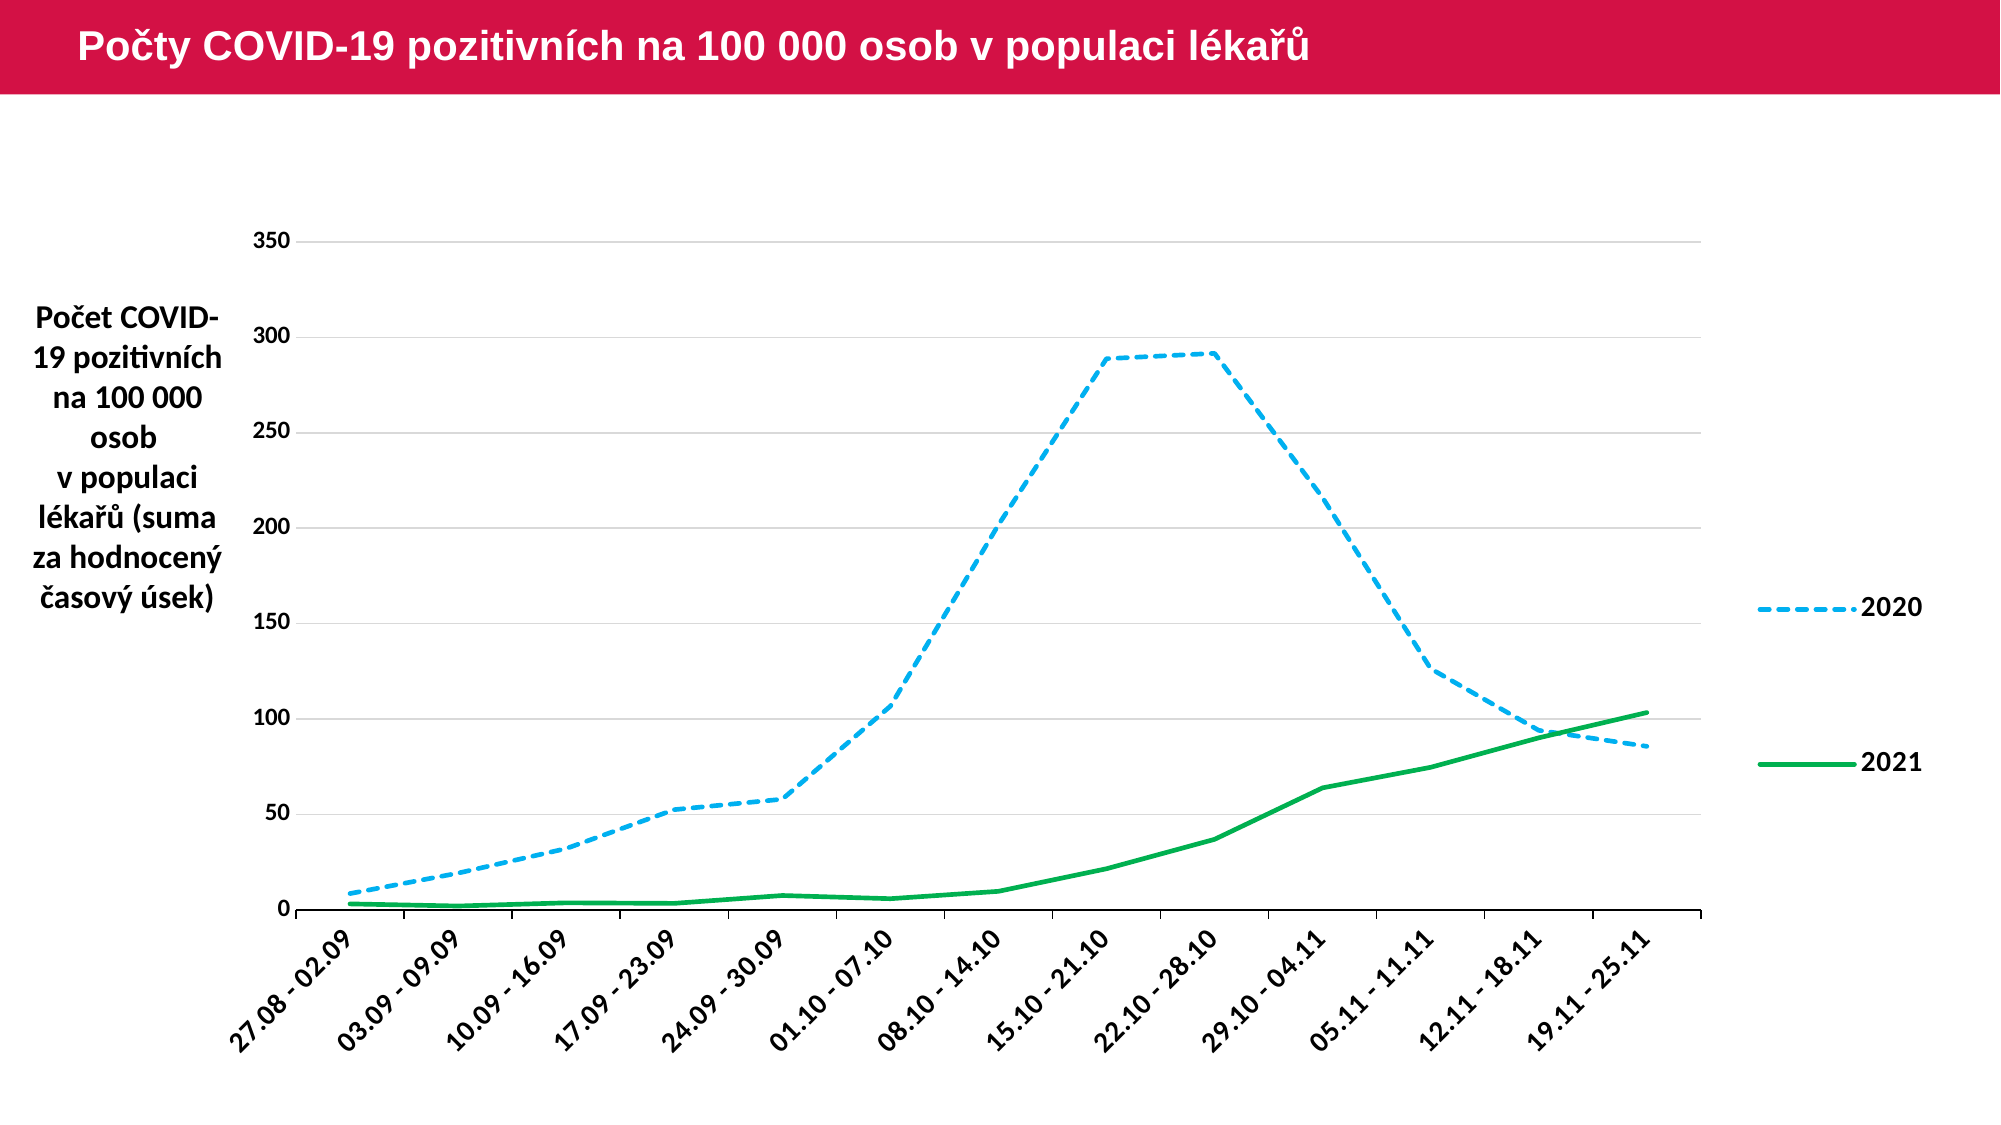

# Počty COVID-19 pozitivních na 100 000 osob v populaci lékařů

### Chart

| Category | 2020 | 2021 |
|---|---|---|
| 27.08 - 02.09 | 8.4751508 | 3.0584355 |
| 03.09 - 09.09 | 19.1701577 | 1.9426906 |
| 10.09 - 16.09 | 32.0584926 | 3.600021 |
| 17.09 - 23.09 | 52.4570665 | 3.3158972 |
| 24.09 - 30.09 | 57.9241333 | 7.4446408 |
| 01.10 - 07.10 | 106.6884139 | 5.7828299 |
| 08.10 - 14.10 | 201.7479239 | 9.6373864 |
| 15.10 - 21.10 | 288.8328198 | 21.4761848 |
| 22.10 - 28.10 | 291.643454 | 36.8924447 |
| 29.10 - 04.11 | 215.9893341 | 63.874014 |
| 05.11 - 11.11 | 126.3184839 | 74.6346756 |
| 12.11 - 18.11 | 94.0118877 | 90.0876081 |
| 19.11 - 25.11 | 85.6390536 | 103.3464973 |
Počet COVID-19 pozitivních na 100 000 osob  v populaci lékařů (suma za hodnocený časový úsek)